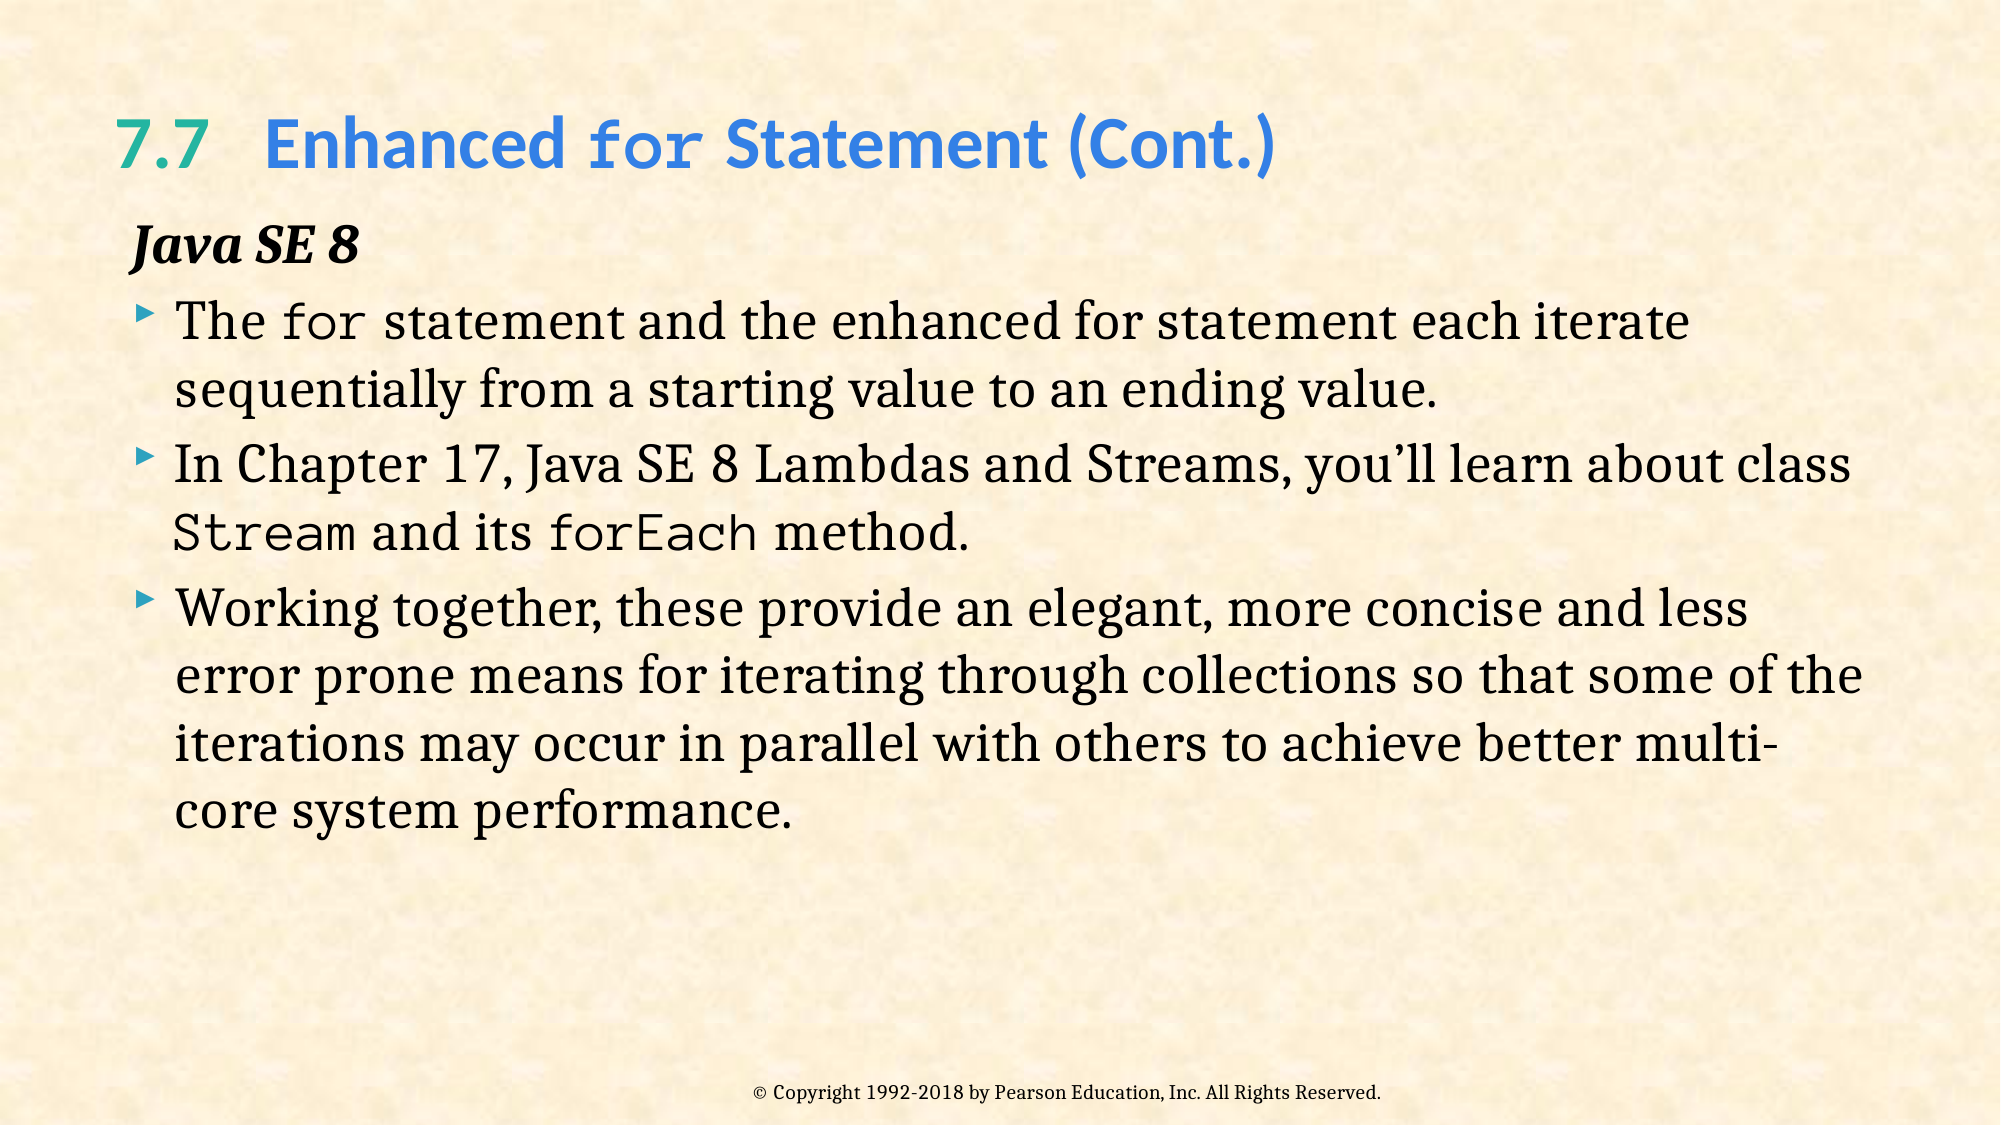

# 7.7  	Enhanced for Statement (Cont.)
Java SE 8
The for statement and the enhanced for statement each iterate sequentially from a starting value to an ending value.
In Chapter 17, Java SE 8 Lambdas and Streams, you’ll learn about class Stream and its forEach method.
Working together, these provide an elegant, more concise and less error prone means for iterating through collections so that some of the iterations may occur in parallel with others to achieve better multi-core system performance.
© Copyright 1992-2018 by Pearson Education, Inc. All Rights Reserved.